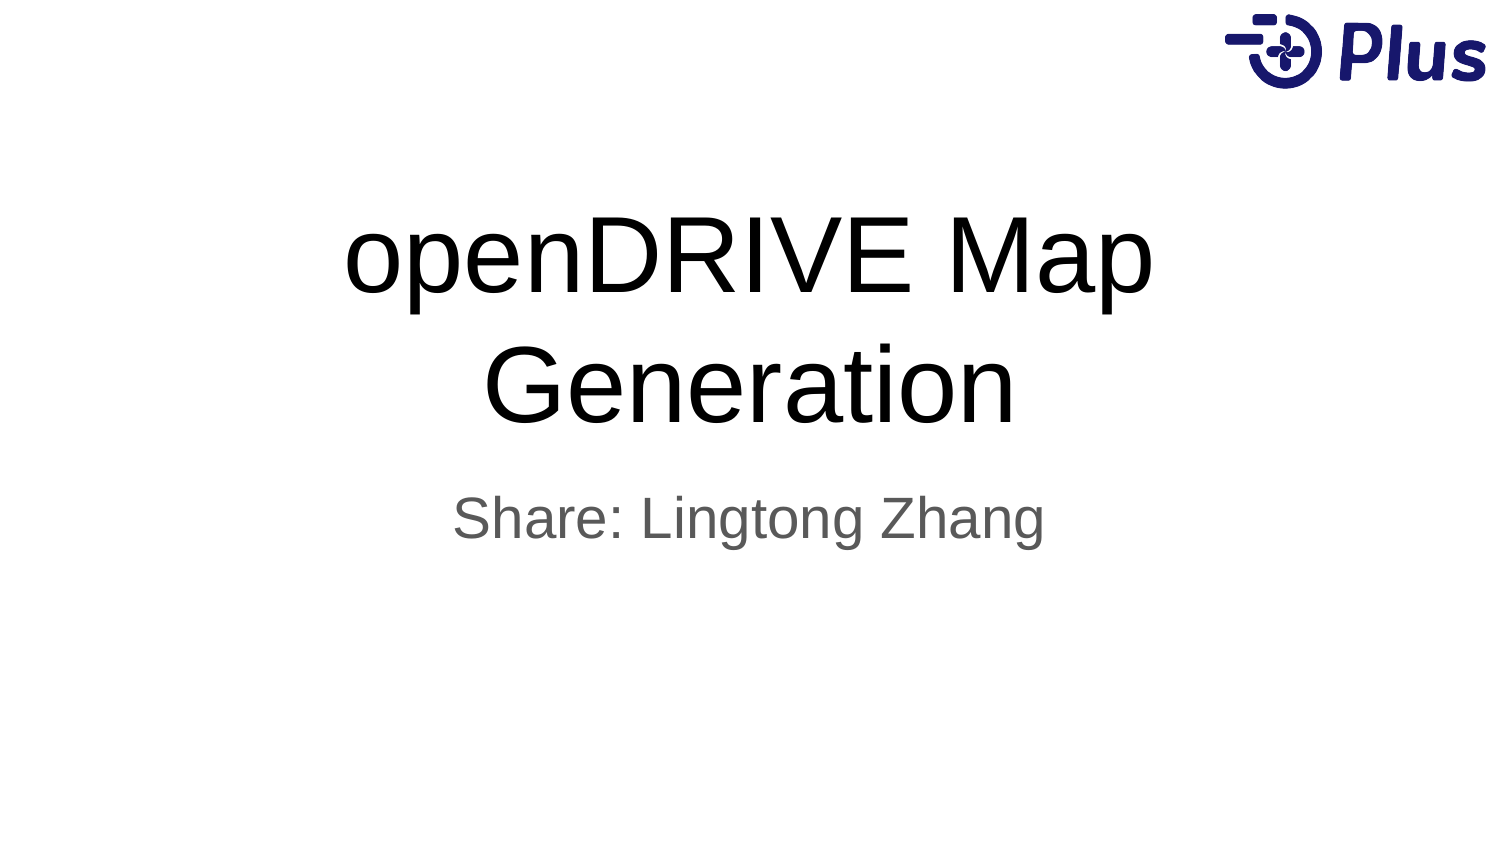

# openDRIVE Map Generation
Share: Lingtong Zhang